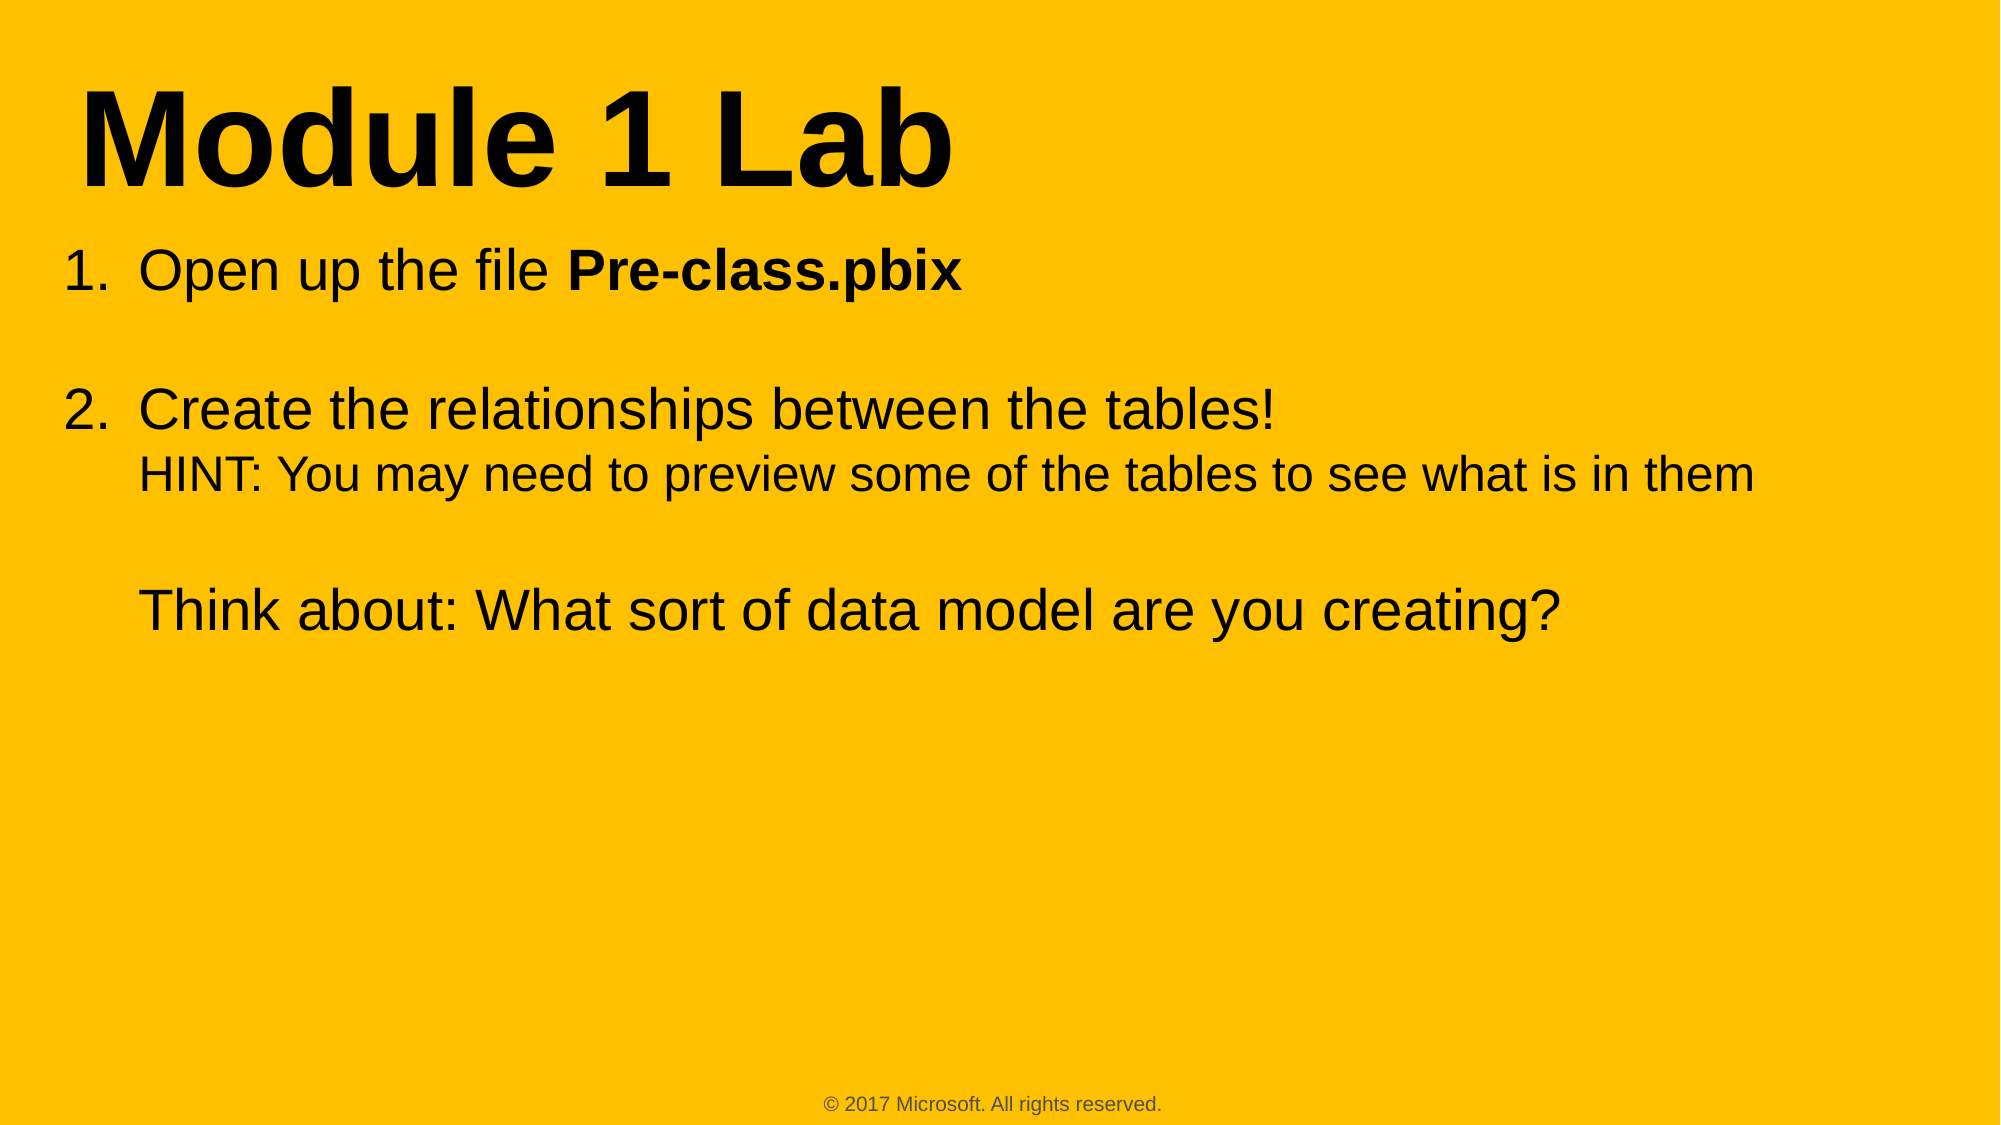

Module 1 Lab
Open up the file Pre-class.pbix

Create the relationships between the tables!
HINT: You may need to preview some of the tables to see what is in them

Think about: What sort of data model are you creating?
© 2017 Microsoft. All rights reserved.